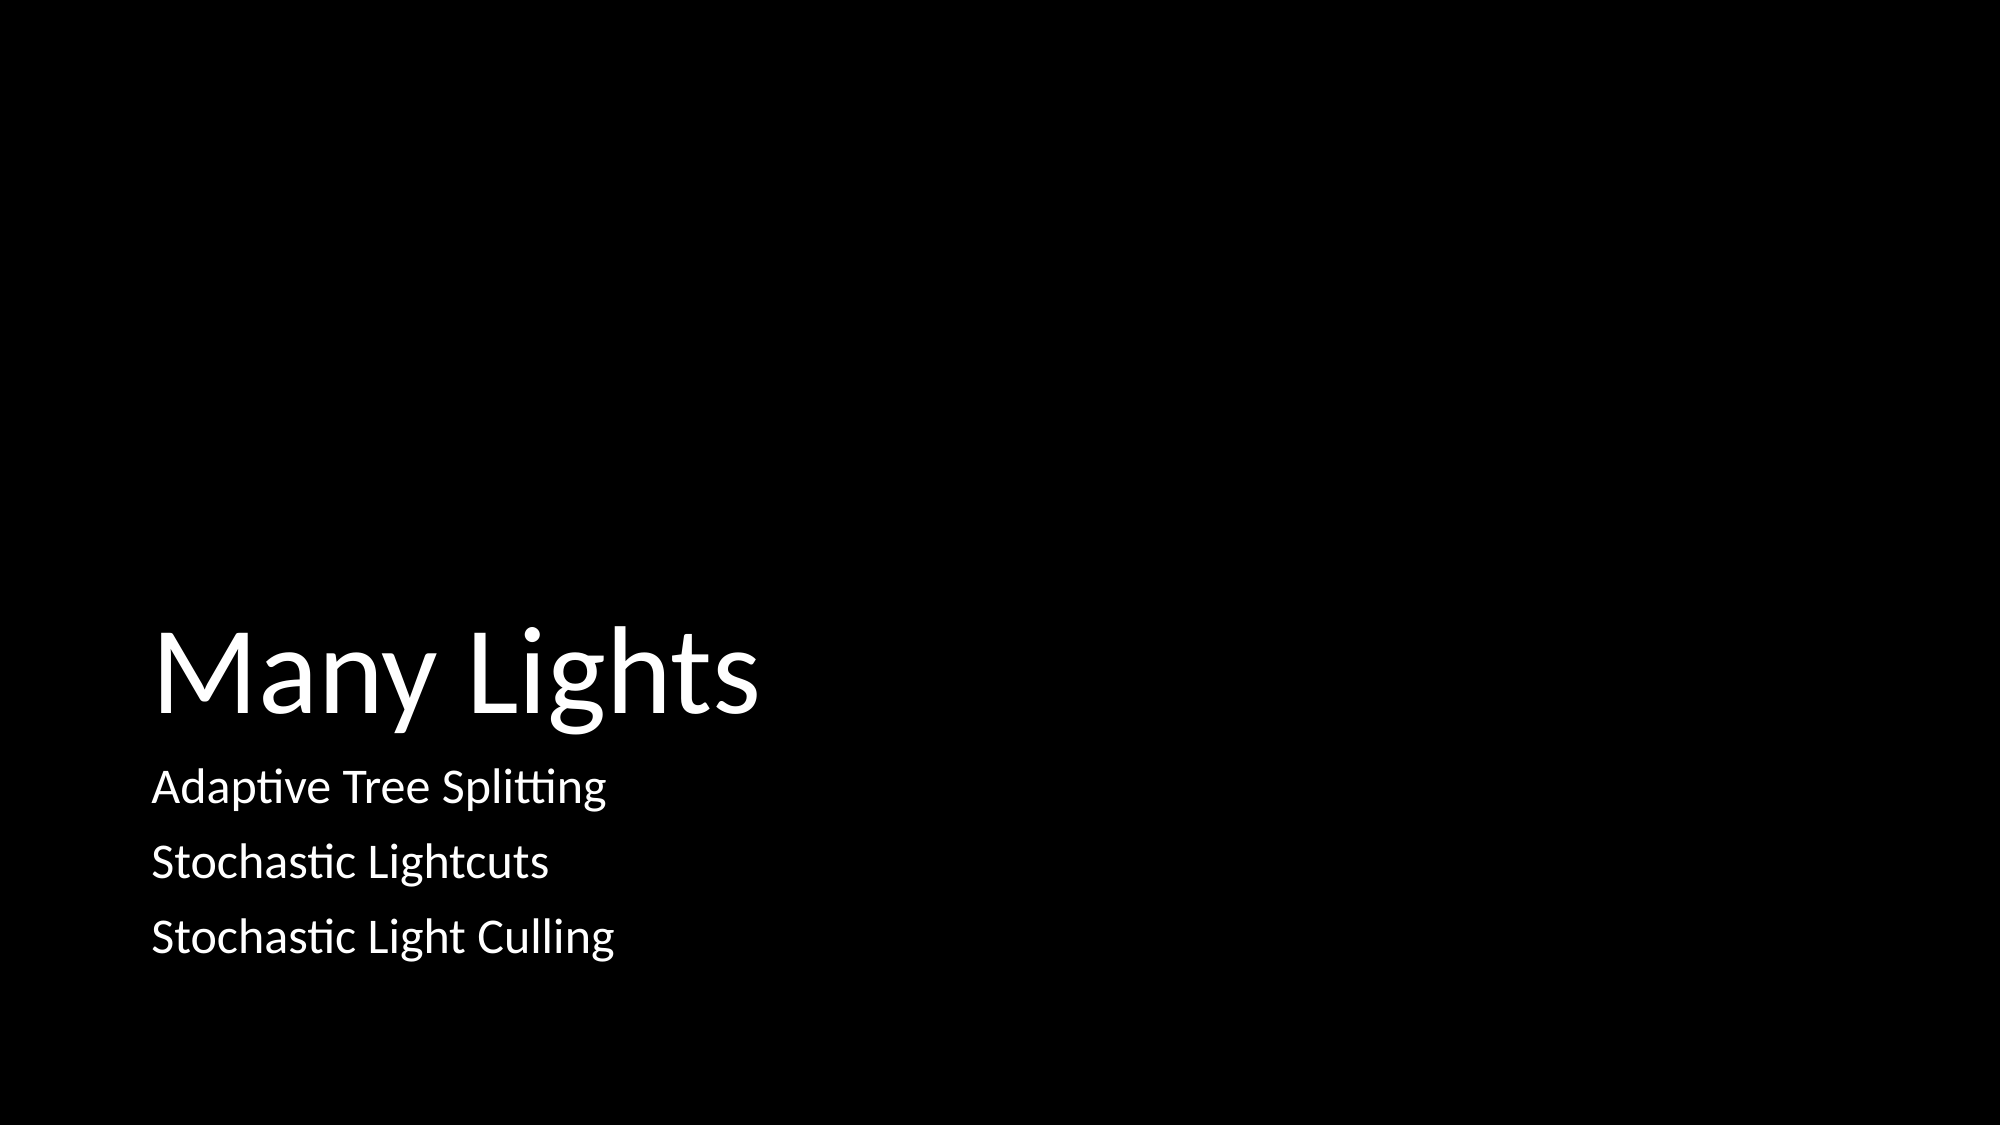

# Many Lights
Adaptive Tree Splitting
Stochastic Lightcuts
Stochastic Light Culling